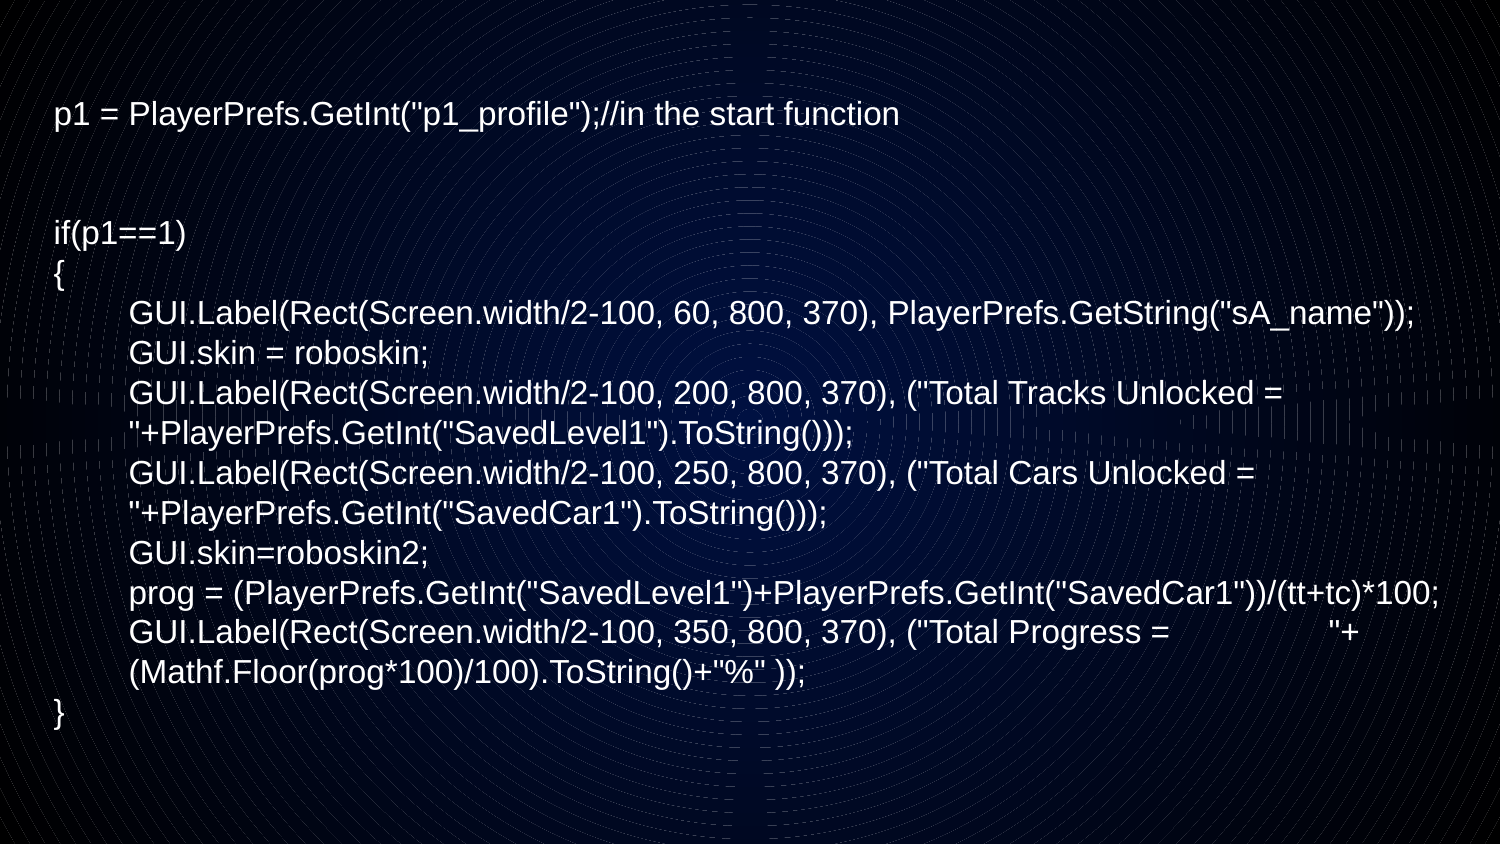

p1 = PlayerPrefs.GetInt("p1_profile");//in the start function

if(p1==1)
{
GUI.Label(Rect(Screen.width/2-100, 60, 800, 370), PlayerPrefs.GetString("sA_name"));
GUI.skin = roboskin;
GUI.Label(Rect(Screen.width/2-100, 200, 800, 370), ("Total Tracks Unlocked = 	"+PlayerPrefs.GetInt("SavedLevel1").ToString()));
GUI.Label(Rect(Screen.width/2-100, 250, 800, 370), ("Total Cars Unlocked = 	"+PlayerPrefs.GetInt("SavedCar1").ToString()));
GUI.skin=roboskin2;
prog = (PlayerPrefs.GetInt("SavedLevel1")+PlayerPrefs.GetInt("SavedCar1"))/(tt+tc)*100;
GUI.Label(Rect(Screen.width/2-100, 350, 800, 370), ("Total Progress = 	"+(Mathf.Floor(prog*100)/100).ToString()+"%" ));
}